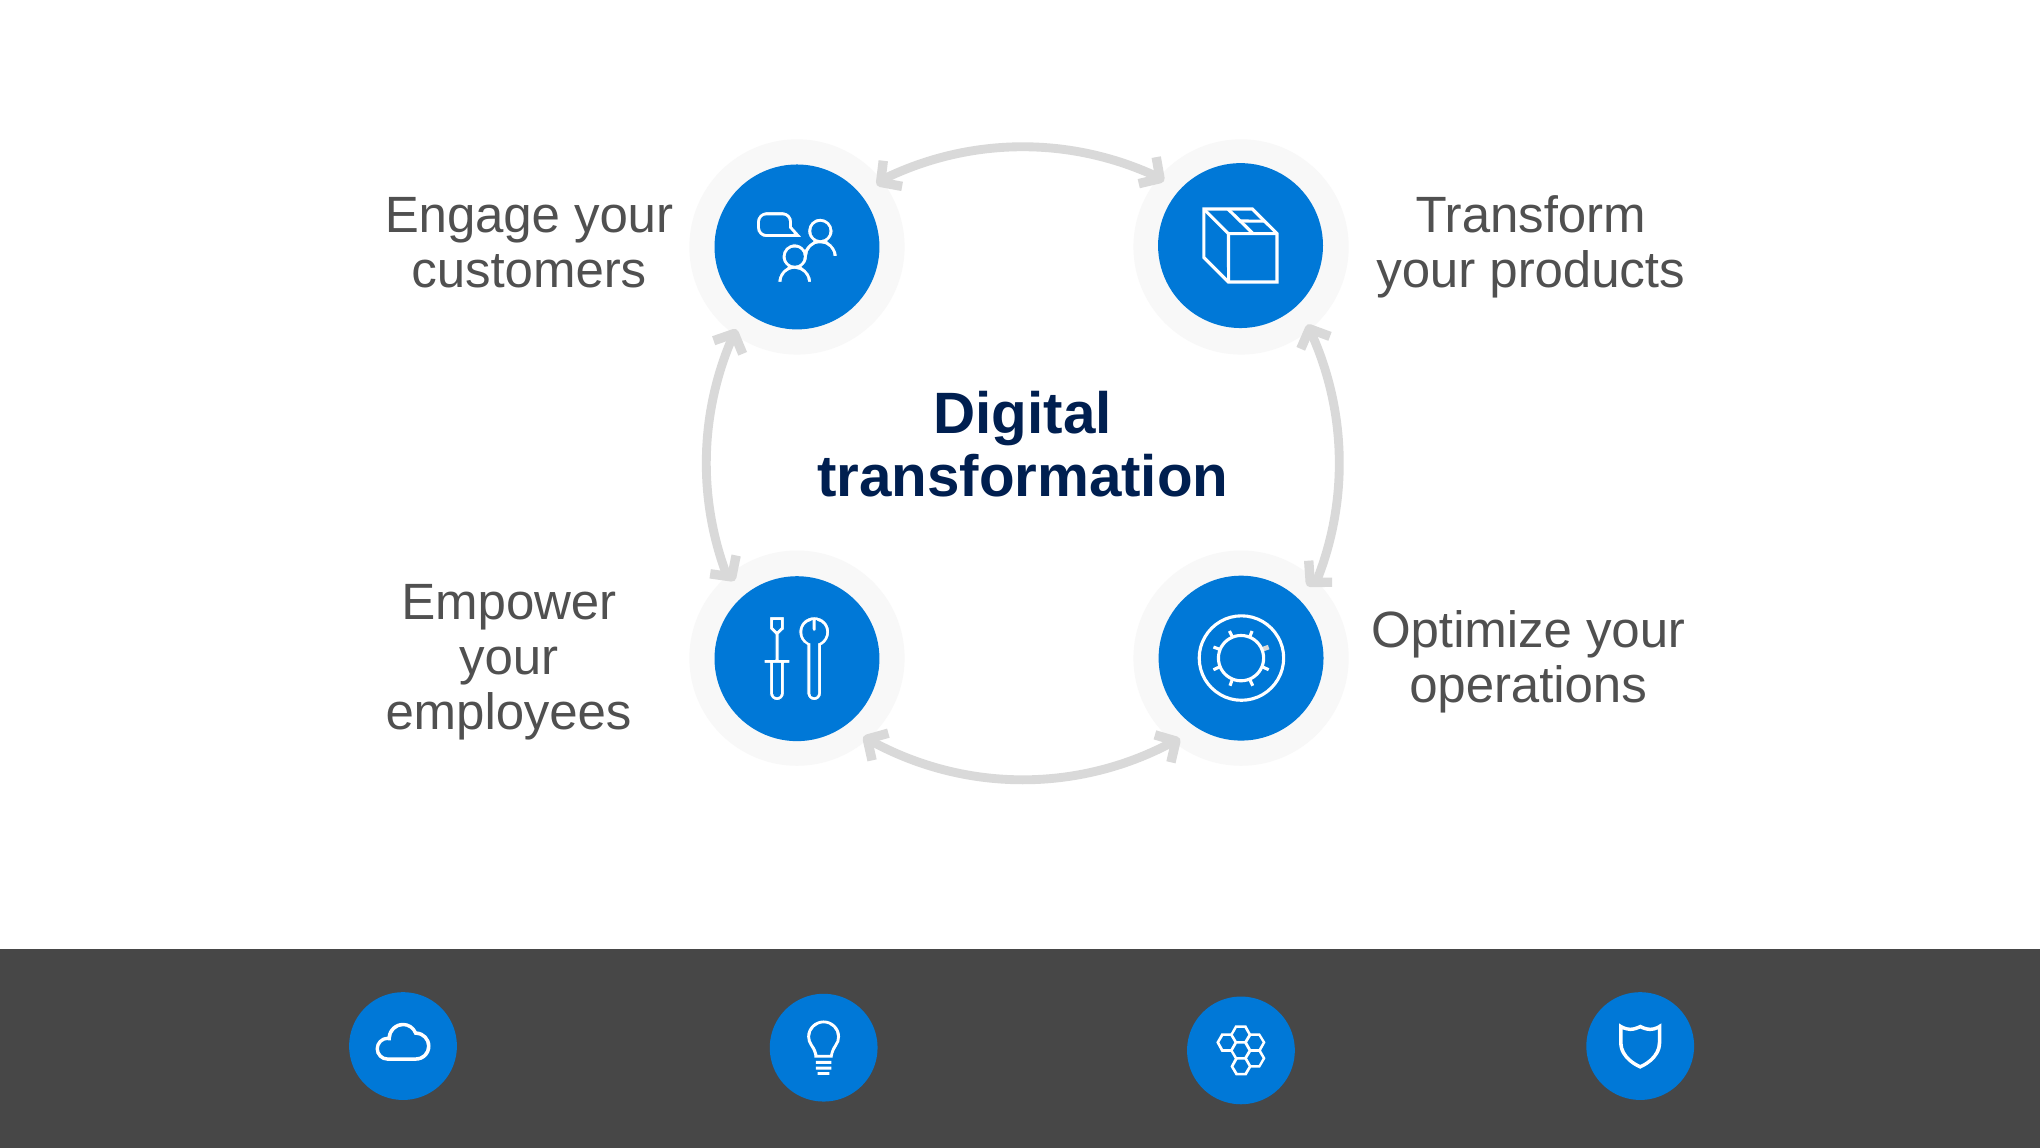

Engage your customers
Transform your products

Digital transformation

Optimize your operations
Empower your employees